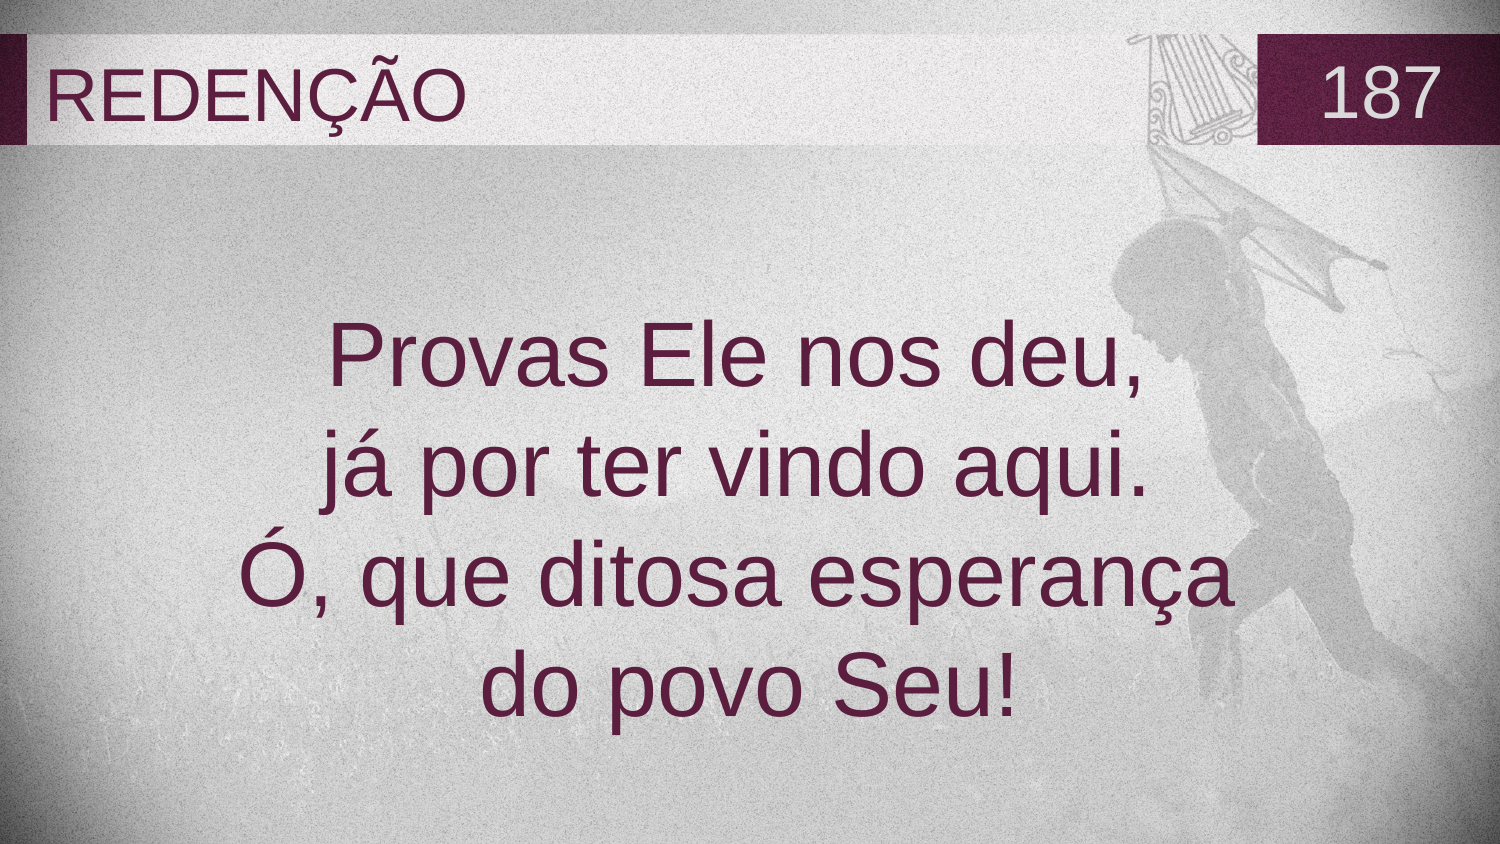

# REDENÇÃO
187
Provas Ele nos deu,
já por ter vindo aqui.
Ó, que ditosa esperança
do povo Seu!